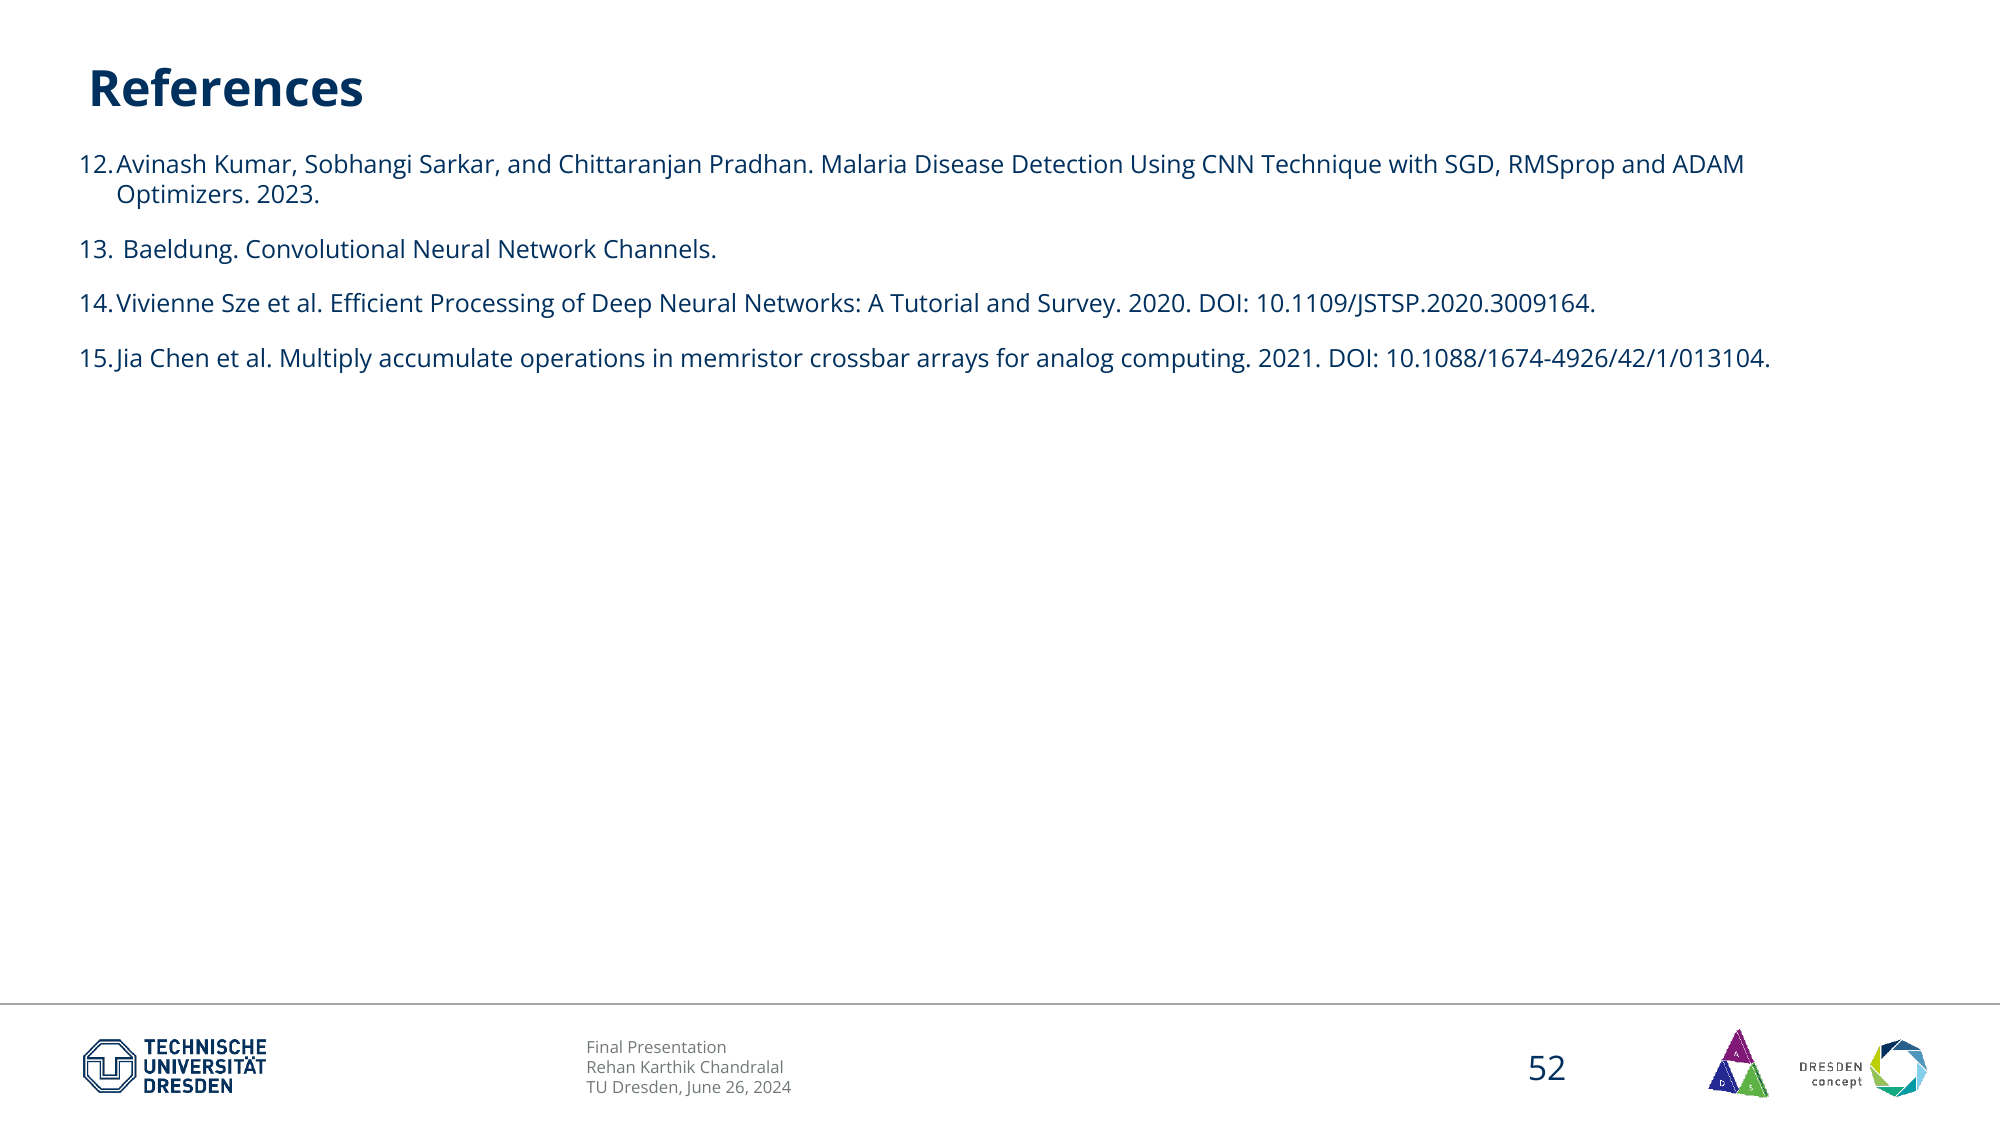

# References
Avinash Kumar, Sobhangi Sarkar, and Chittaranjan Pradhan. Malaria Disease Detection Using CNN Technique with SGD, RMSprop and ADAM Optimizers. 2023.
 Baeldung. Convolutional Neural Network Channels.
Vivienne Sze et al. Efficient Processing of Deep Neural Networks: A Tutorial and Survey. 2020. DOI: 10.1109/JSTSP.2020.3009164.
Jia Chen et al. Multiply accumulate operations in memristor crossbar arrays for analog computing. 2021. DOI: 10.1088/1674-4926/42/1/013104.